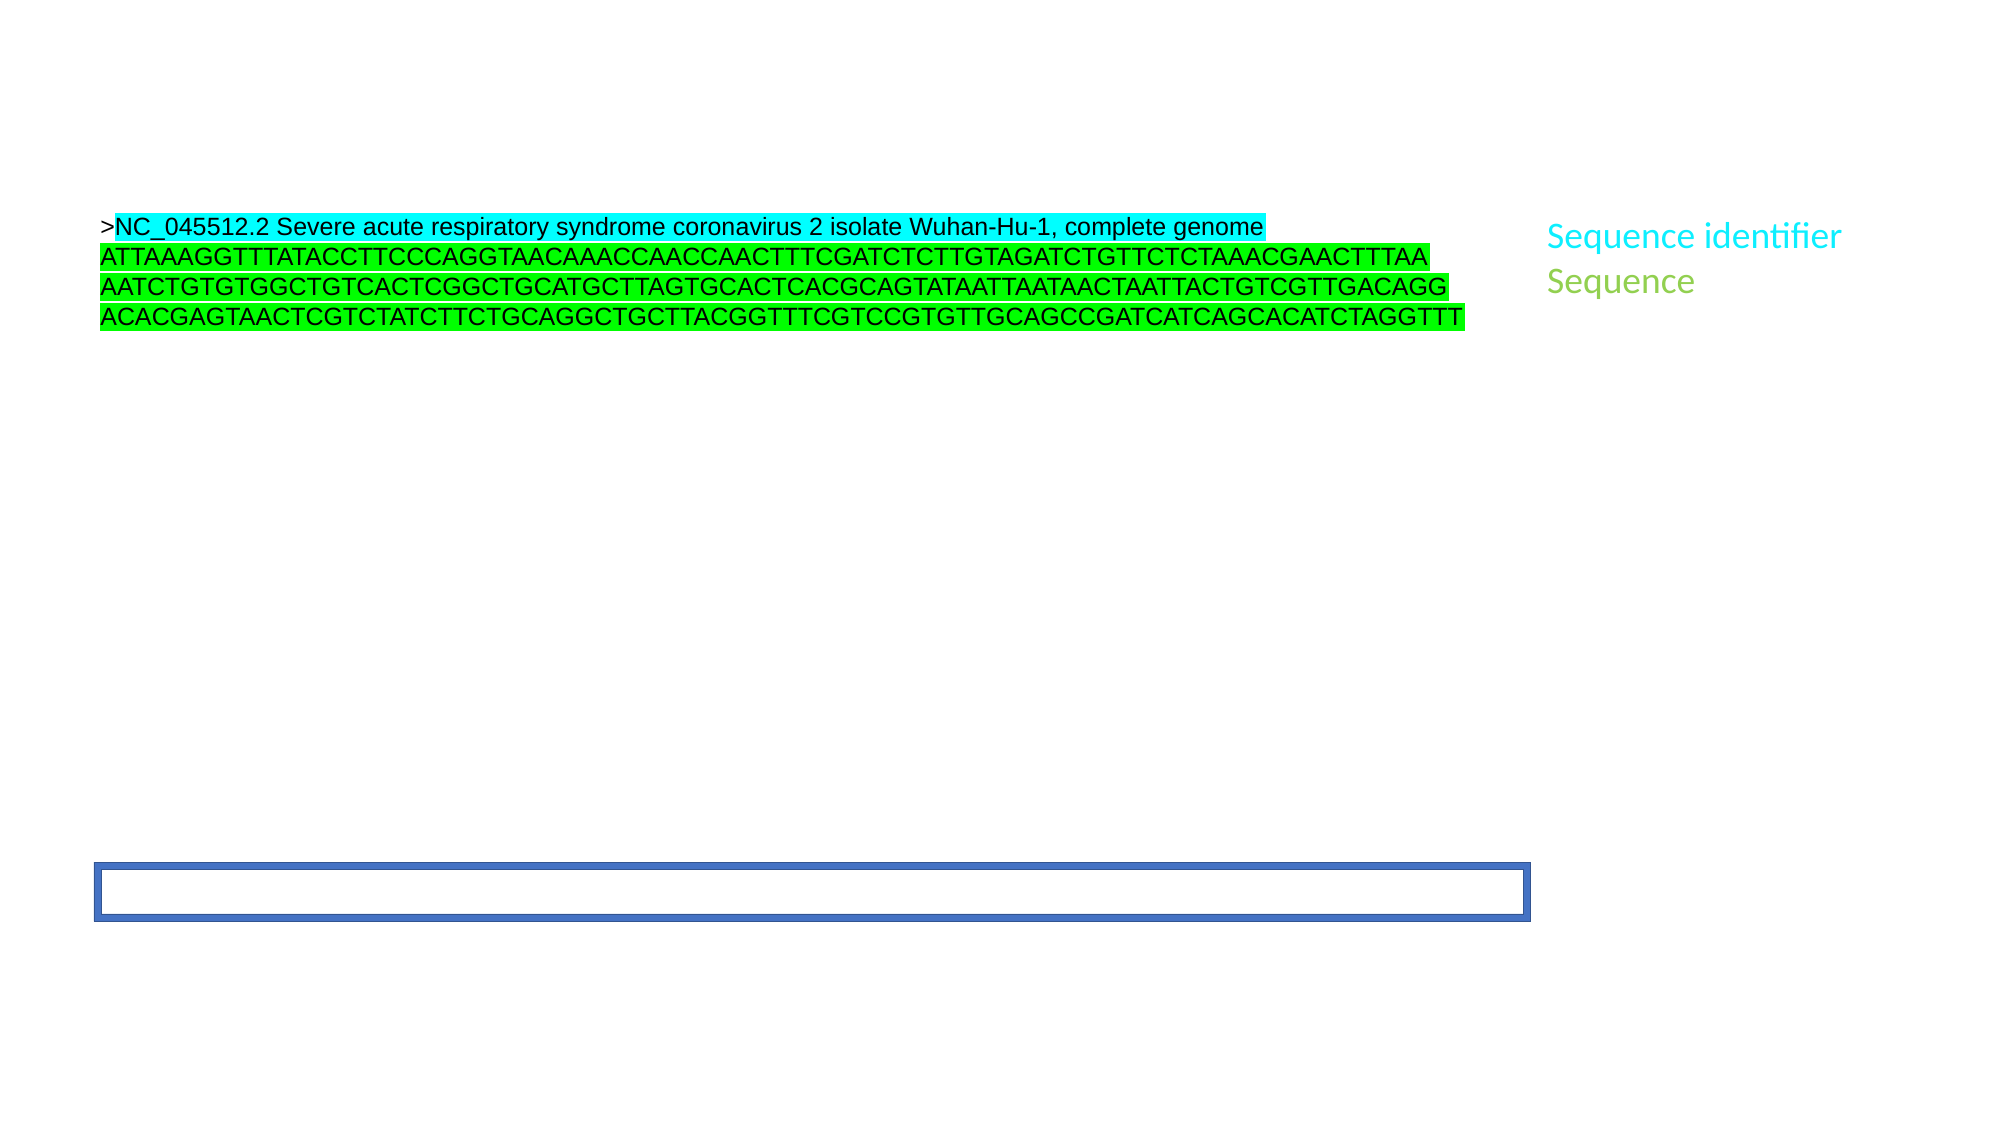

>NC_045512.2 Severe acute respiratory syndrome coronavirus 2 isolate Wuhan-Hu-1, complete genome
ATTAAAGGTTTATACCTTCCCAGGTAACAAACCAACCAACTTTCGATCTCTTGTAGATCTGTTCTCTAAACGAACTTTAA
AATCTGTGTGGCTGTCACTCGGCTGCATGCTTAGTGCACTCACGCAGTATAATTAATAACTAATTACTGTCGTTGACAGG
ACACGAGTAACTCGTCTATCTTCTGCAGGCTGCTTACGGTTTCGTCCGTGTTGCAGCCGATCATCAGCACATCTAGGTTT

Sequence identifier
Sequence